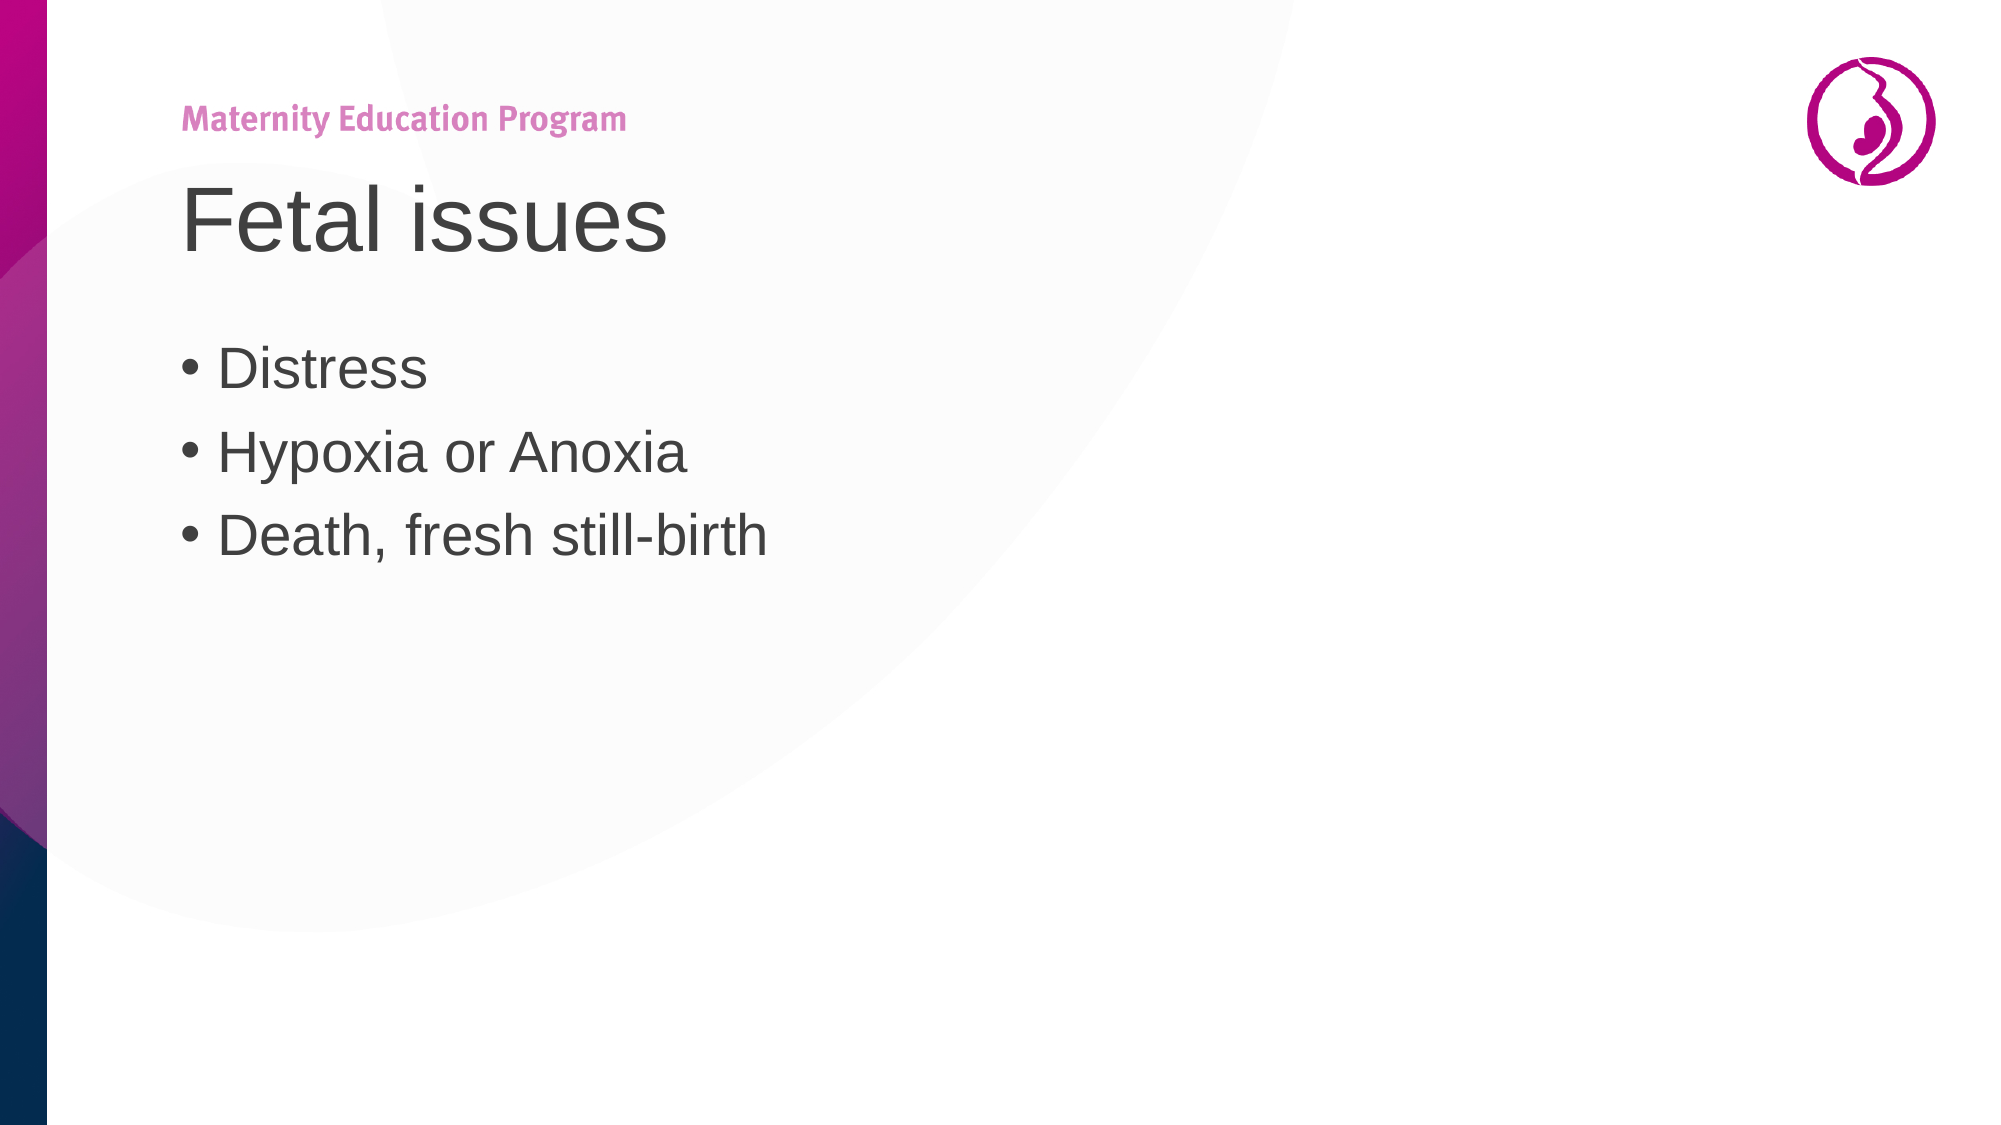

# Fetal issues
Distress
Hypoxia or Anoxia
Death, fresh still-birth